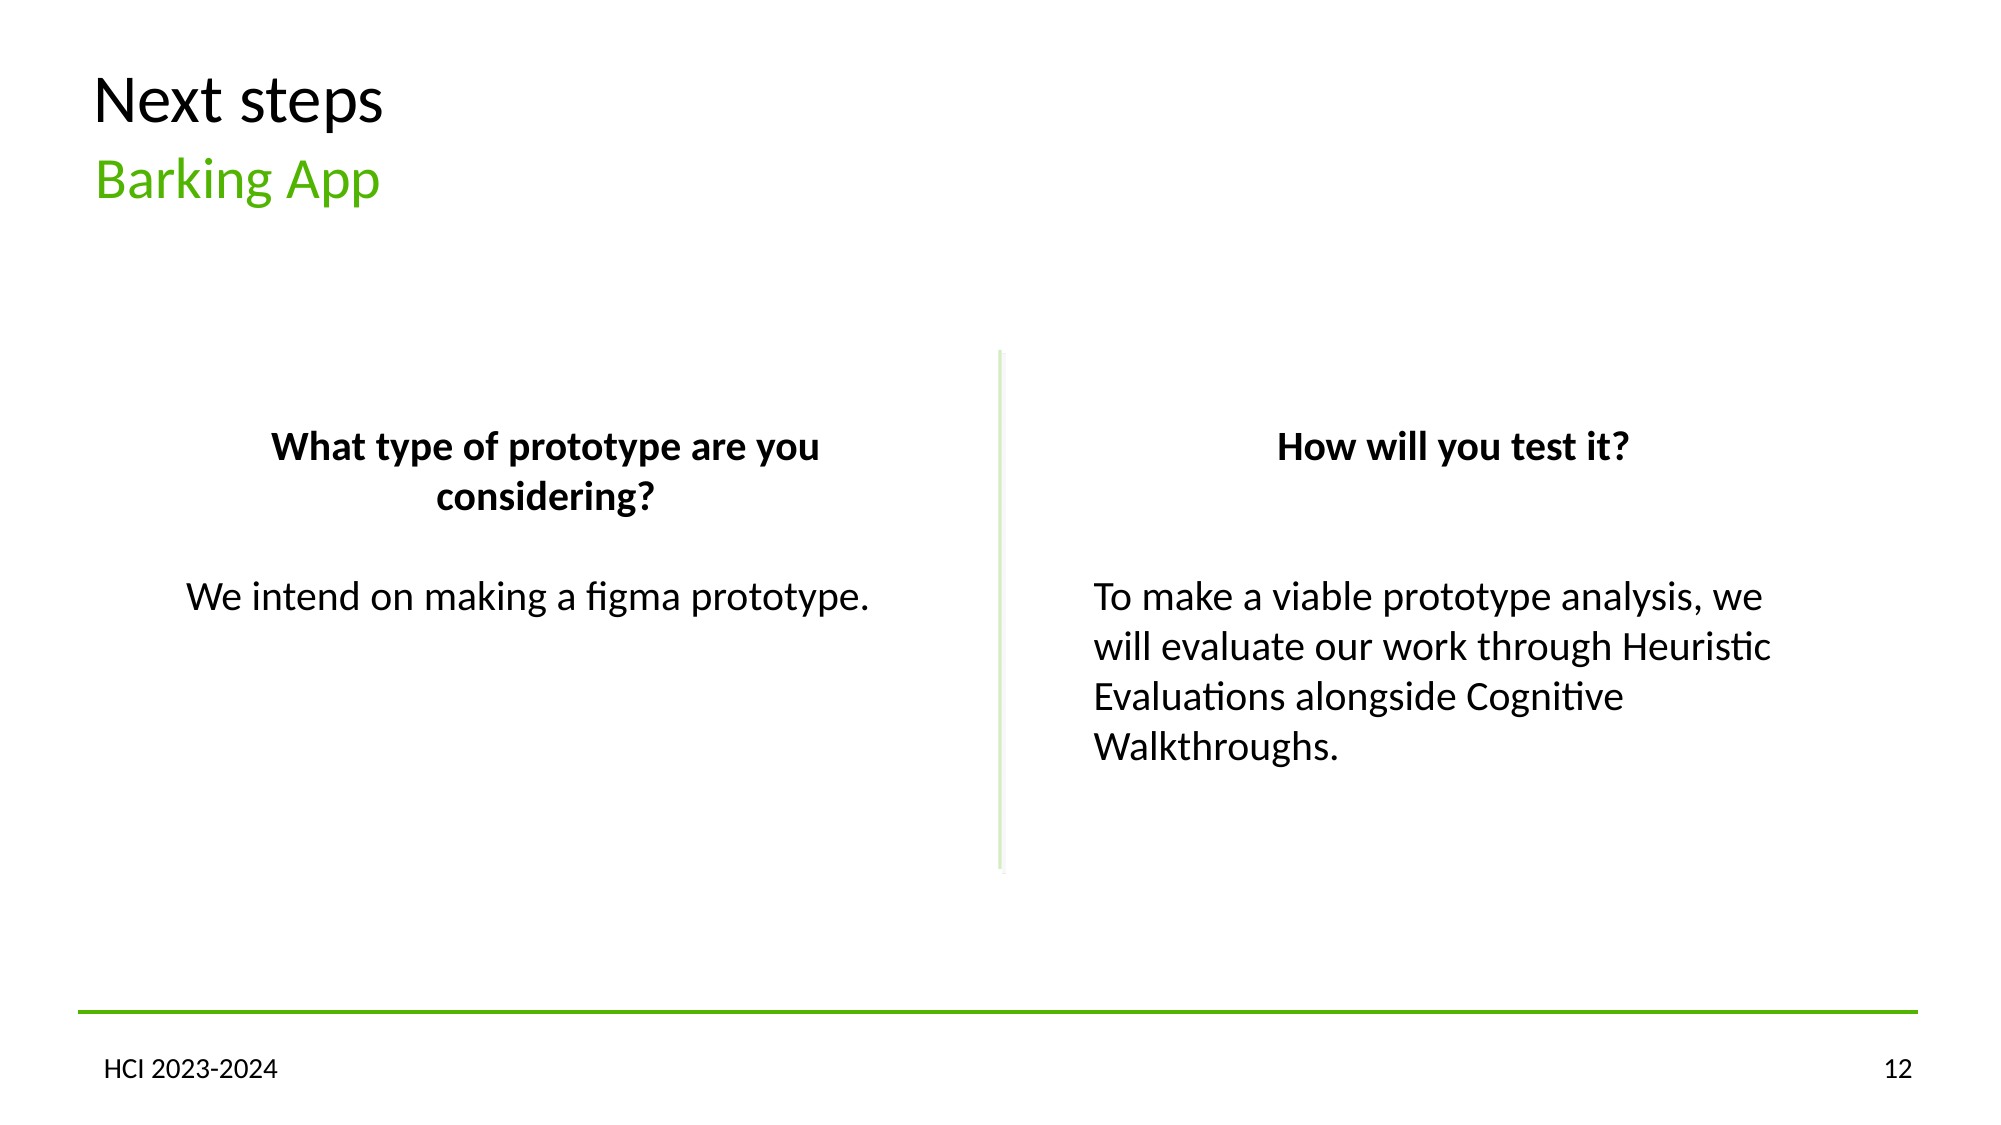

Next steps
Barking App

What type of prototype are you considering?

We intend on making a figma prototype.

How will you test it?

To make a viable prototype analysis, we will evaluate our work through Heuristic Evaluations alongside Cognitive Walkthroughs.
HCI 2023-2024
12